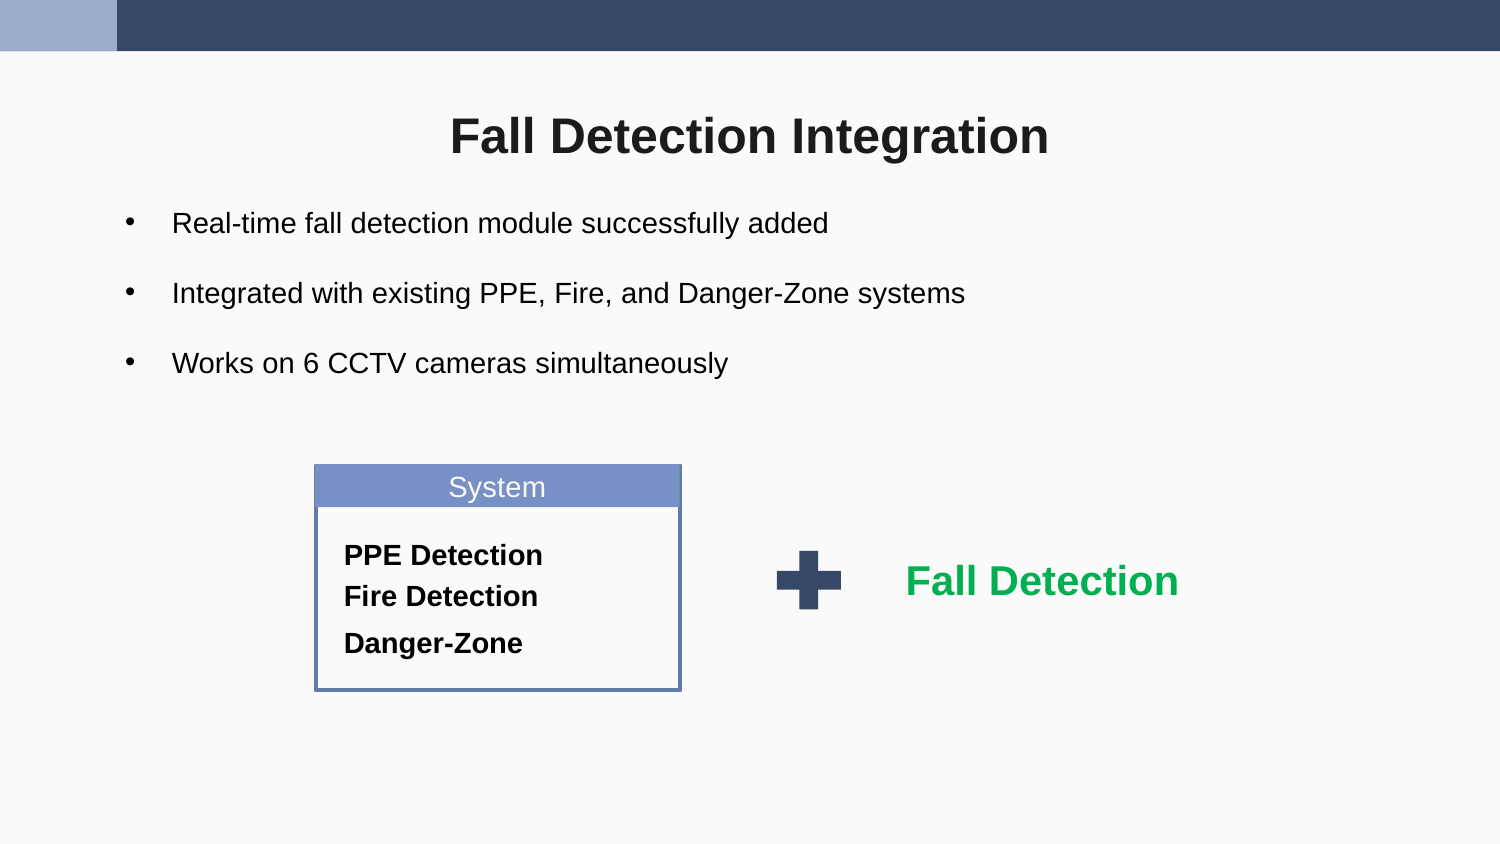

# Fall Detection Integration
Real-time fall detection module successfully added

Integrated with existing PPE, Fire, and Danger-Zone systems

Works on 6 CCTV cameras simultaneously
System

PPE Detection

Fall Detection
Fire Detection
Danger-Zone